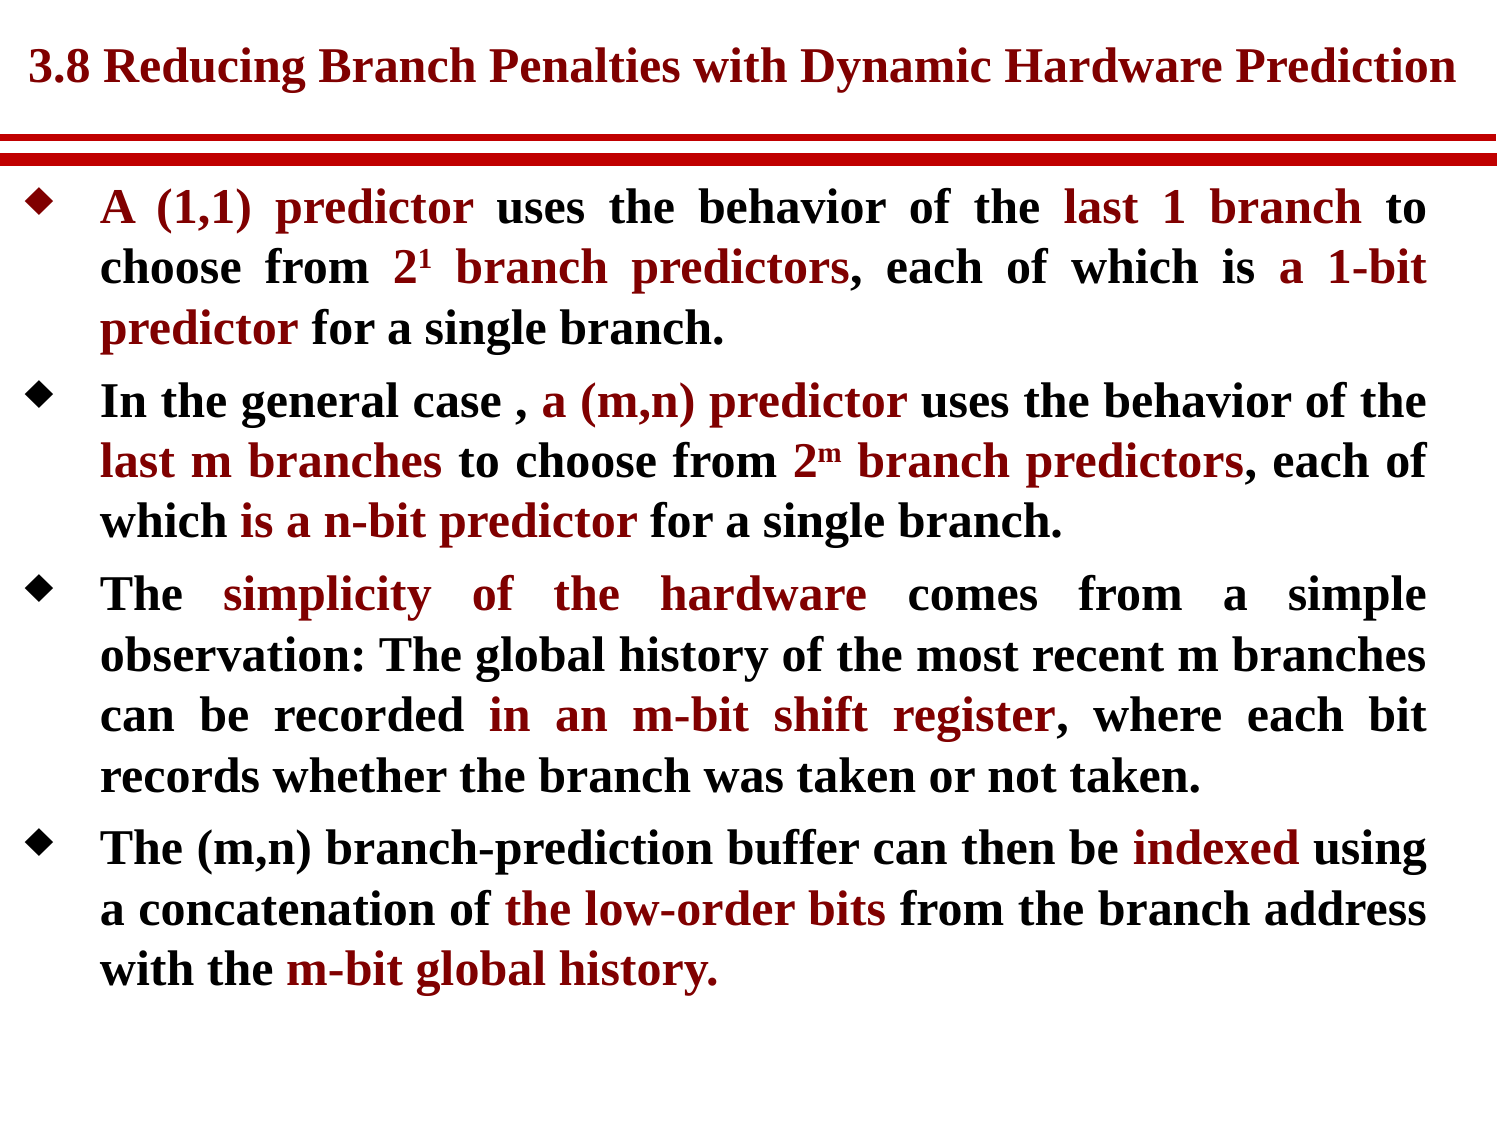

# 3.8 Reducing Branch Penalties with Dynamic Hardware Prediction
A (1,1) predictor uses the behavior of the last 1 branch to choose from 21 branch predictors, each of which is a 1-bit predictor for a single branch.
In the general case , a (m,n) predictor uses the behavior of the last m branches to choose from 2m branch predictors, each of which is a n-bit predictor for a single branch.
The simplicity of the hardware comes from a simple observation: The global history of the most recent m branches can be recorded in an m-bit shift register, where each bit records whether the branch was taken or not taken.
The (m,n) branch-prediction buffer can then be indexed using a concatenation of the low-order bits from the branch address with the m-bit global history.